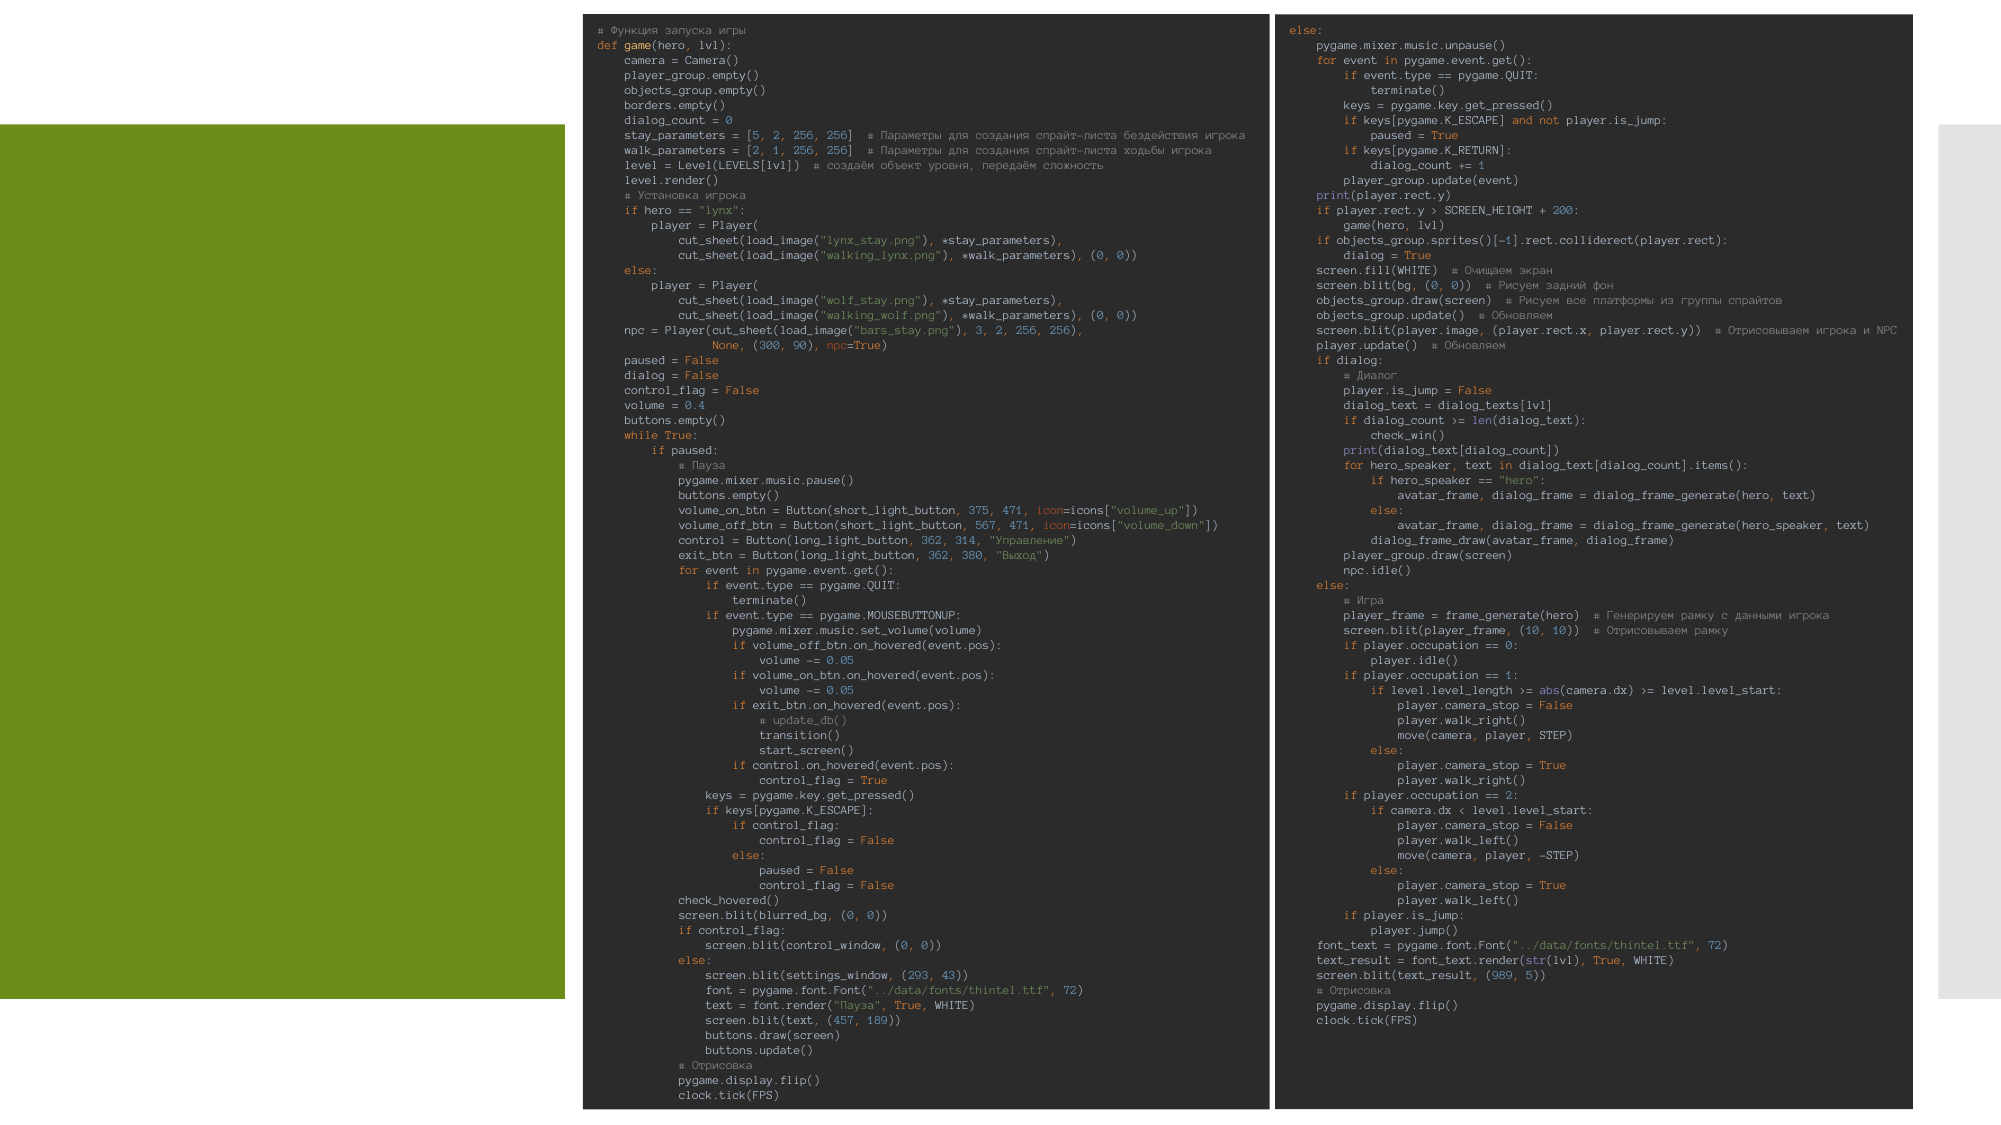

# Функция запуска игры def game(hero, lvl): camera = Camera() player_group.empty() objects_group.empty() borders.empty() dialog_count = 0 stay_parameters = [5, 2, 256, 256]  # Параметры для создания спрайт-листа бездействия игрока walk_parameters = [2, 1, 256, 256]  # Параметры для создания спрайт-листа ходьбы игрока level = Level(LEVELS[lvl])  # создаём объект уровня, передаём сложность level.render() # Установка игрока if hero == "lynx": player = Player( cut_sheet(load_image("lynx_stay.png"), *stay_parameters), cut_sheet(load_image("walking_lynx.png"), *walk_parameters), (0, 0)) else: player = Player( cut_sheet(load_image("wolf_stay.png"), *stay_parameters), cut_sheet(load_image("walking_wolf.png"), *walk_parameters), (0, 0)) npc = Player(cut_sheet(load_image("bars_stay.png"), 3, 2, 256, 256), None, (300, 90), npc=True) paused = False dialog = False control_flag = False volume = 0.4 buttons.empty() while True: if paused: # Пауза pygame.mixer.music.pause() buttons.empty() volume_on_btn = Button(short_light_button, 375, 471, icon=icons["volume_up"]) volume_off_btn = Button(short_light_button, 567, 471, icon=icons["volume_down"]) control = Button(long_light_button, 362, 314, "Управление") exit_btn = Button(long_light_button, 362, 380, "Выход") for event in pygame.event.get(): if event.type == pygame.QUIT: terminate() if event.type == pygame.MOUSEBUTTONUP: pygame.mixer.music.set_volume(volume) if volume_off_btn.on_hovered(event.pos): volume -= 0.05 if volume_on_btn.on_hovered(event.pos): volume -= 0.05 if exit_btn.on_hovered(event.pos): # update_db() transition() start_screen() if control.on_hovered(event.pos): control_flag = True keys = pygame.key.get_pressed() if keys[pygame.K_ESCAPE]: if control_flag: control_flag = False else: paused = False control_flag = False check_hovered() screen.blit(blurred_bg, (0, 0)) if control_flag: screen.blit(control_window, (0, 0)) else: screen.blit(settings_window, (293, 43)) font = pygame.font.Font("../data/fonts/thintel.ttf", 72) text = font.render("Пауза", True, WHITE) screen.blit(text, (457, 189)) buttons.draw(screen) buttons.update() # Отрисовка pygame.display.flip() clock.tick(FPS)
else:
    pygame.mixer.music.unpause()
    for event in pygame.event.get():
        if event.type == pygame.QUIT:
            terminate()
        keys = pygame.key.get_pressed()
        if keys[pygame.K_ESCAPE] and not player.is_jump:
            paused = True
        if keys[pygame.K_RETURN]:
            dialog_count += 1
        player_group.update(event)
    print(player.rect.y)
    if player.rect.y > SCREEN_HEIGHT + 200:
        game(hero, lvl)
    if objects_group.sprites()[-1].rect.colliderect(player.rect):
        dialog = True
    screen.fill(WHITE)  # Очищаем экран
    screen.blit(bg, (0, 0))  # Рисуем задний фон
    objects_group.draw(screen)  # Рисуем все платформы из группы спрайтов
    objects_group.update()  # Обновляем
    screen.blit(player.image, (player.rect.x, player.rect.y))  # Отрисовываем игрока и NPC
    player.update()  # Обновляем
    if dialog:
        # Диалог
        player.is_jump = False
        dialog_text = dialog_texts[lvl]
        if dialog_count >= len(dialog_text):
            check_win()
        print(dialog_text[dialog_count])
        for hero_speaker, text in dialog_text[dialog_count].items():
            if hero_speaker == "hero":
                avatar_frame, dialog_frame = dialog_frame_generate(hero, text)
            else:
                avatar_frame, dialog_frame = dialog_frame_generate(hero_speaker, text)
            dialog_frame_draw(avatar_frame, dialog_frame)
        player_group.draw(screen)
        npc.idle()
    else:
        # Игра
        player_frame = frame_generate(hero)  # Генерируем рамку с данными игрока
        screen.blit(player_frame, (10, 10))  # Отрисовываем рамку
        if player.occupation == 0:
            player.idle()
        if player.occupation == 1:
            if level.level_length >= abs(camera.dx) >= level.level_start:
                player.camera_stop = False
                player.walk_right()
                move(camera, player, STEP)
            else:
                player.camera_stop = True
                player.walk_right()
        if player.occupation == 2:
            if camera.dx < level.level_start:
                player.camera_stop = False
                player.walk_left()
                move(camera, player, -STEP)
            else:
                player.camera_stop = True
                player.walk_left()
        if player.is_jump:
            player.jump()
    font_text = pygame.font.Font("../data/fonts/thintel.ttf", 72)
    text_result = font_text.render(str(lvl), True, WHITE)
    screen.blit(text_result, (989, 5))
    # Отрисовка
    pygame.display.flip()
    clock.tick(FPS)

#